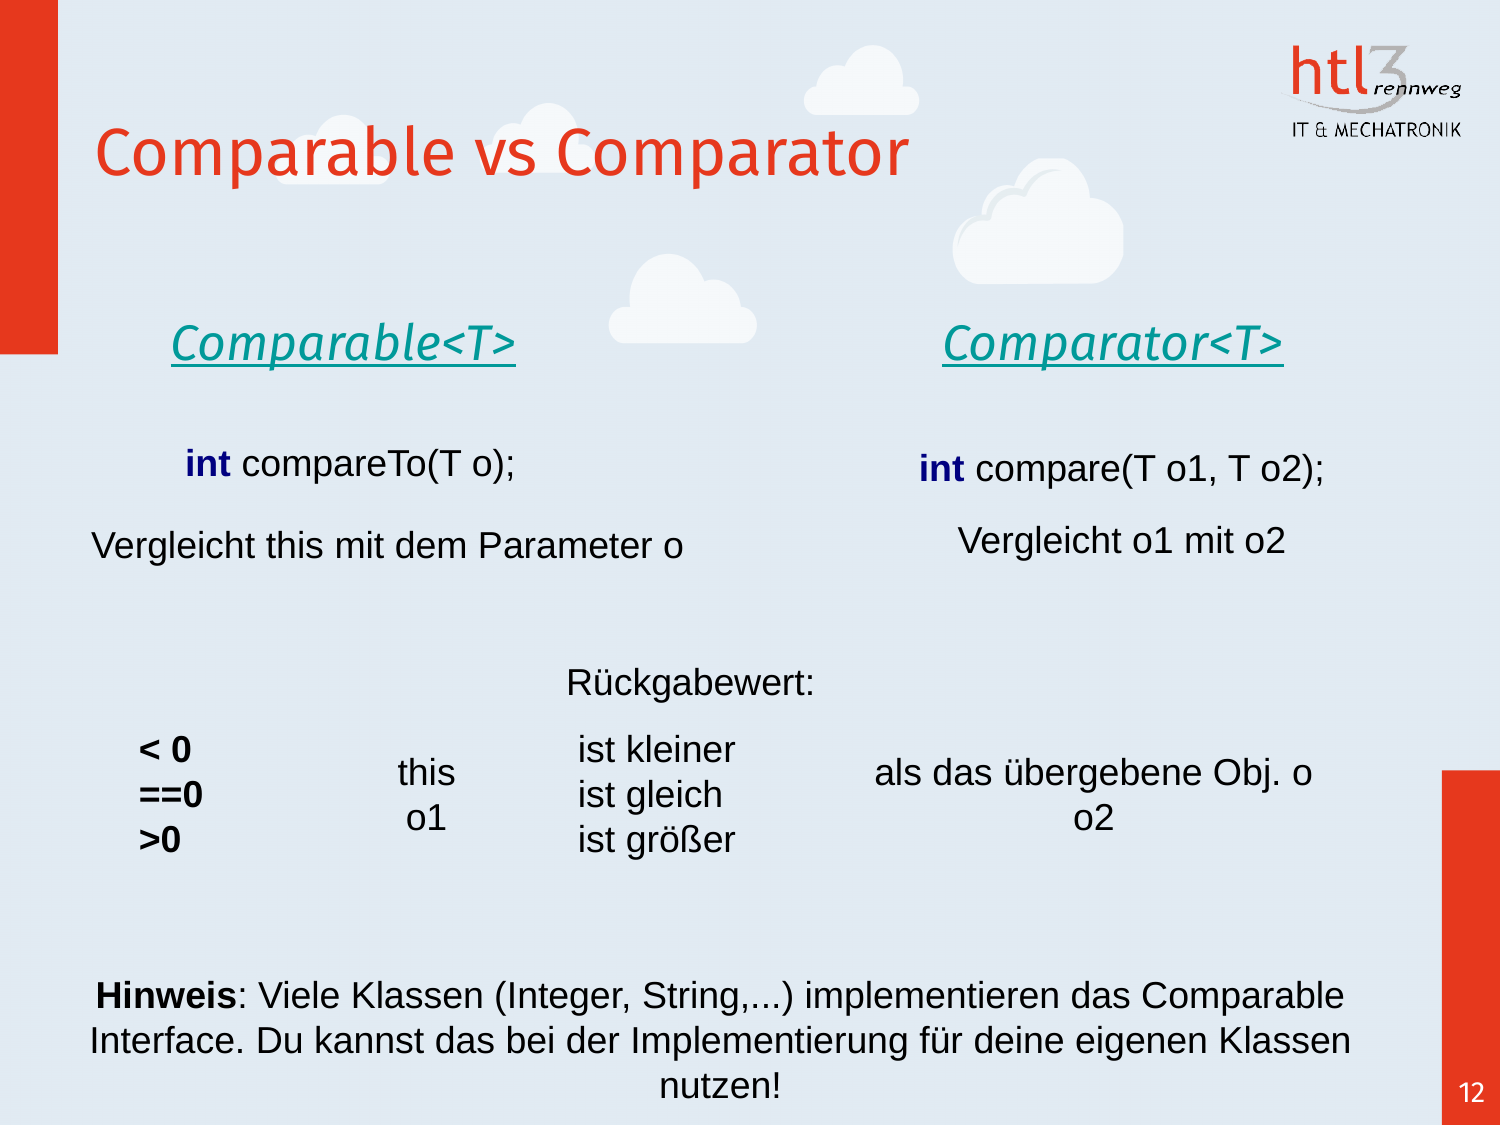

# Comparable vs Comparator
Comparable<T>
Comparator<T>
int compareTo(T o);
int compare(T o1, T o2);
Vergleicht o1 mit o2
Vergleicht this mit dem Parameter o
Rückgabewert:
< 0
==0
>0
ist kleiner
ist gleich
ist größer
this
o1
als das übergebene Obj. o
o2
Hinweis: Viele Klassen (Integer, String,...) implementieren das Comparable Interface. Du kannst das bei der Implementierung für deine eigenen Klassen nutzen!